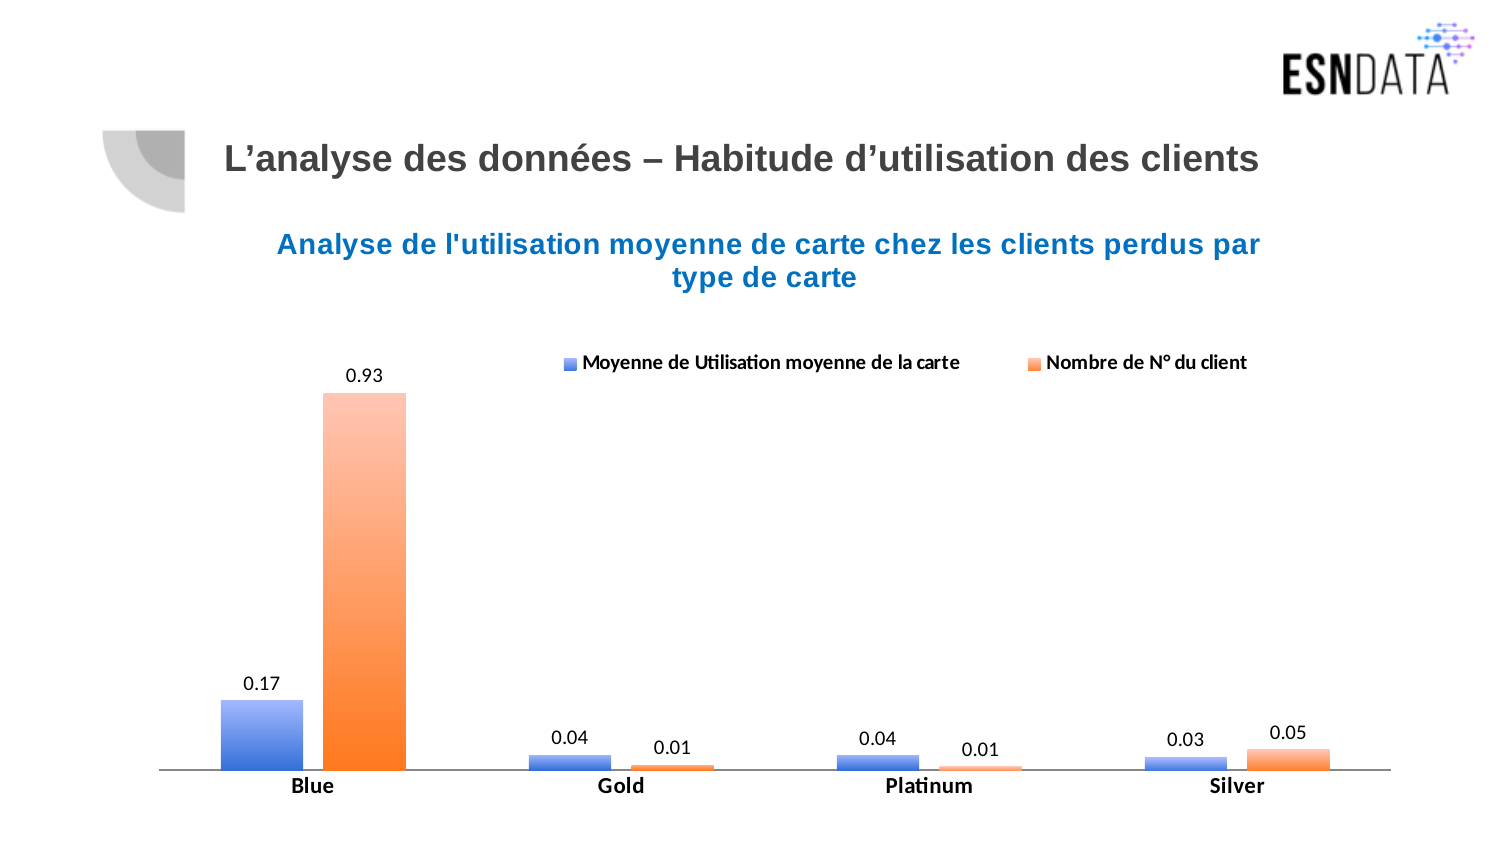

# L’analyse des données – Habitude d’utilisation des clients

### Chart: Analyse de l'utilisation moyenne de carte chez les clients perdus par type de carte

| Category | Moyenne de Utilisation moyenne de la carte | Nombre de N° du client |
|---|---|---|
| Blue | 0.17173996050032922 | 0.9284841075794621 |
| Gold | 0.03628571428571429 | 0.012836185819070905 |
| Platinum | 0.03592857142857142 | 0.008557457212713936 |
| Silver | 0.0324390243902439 | 0.05012224938875306 |